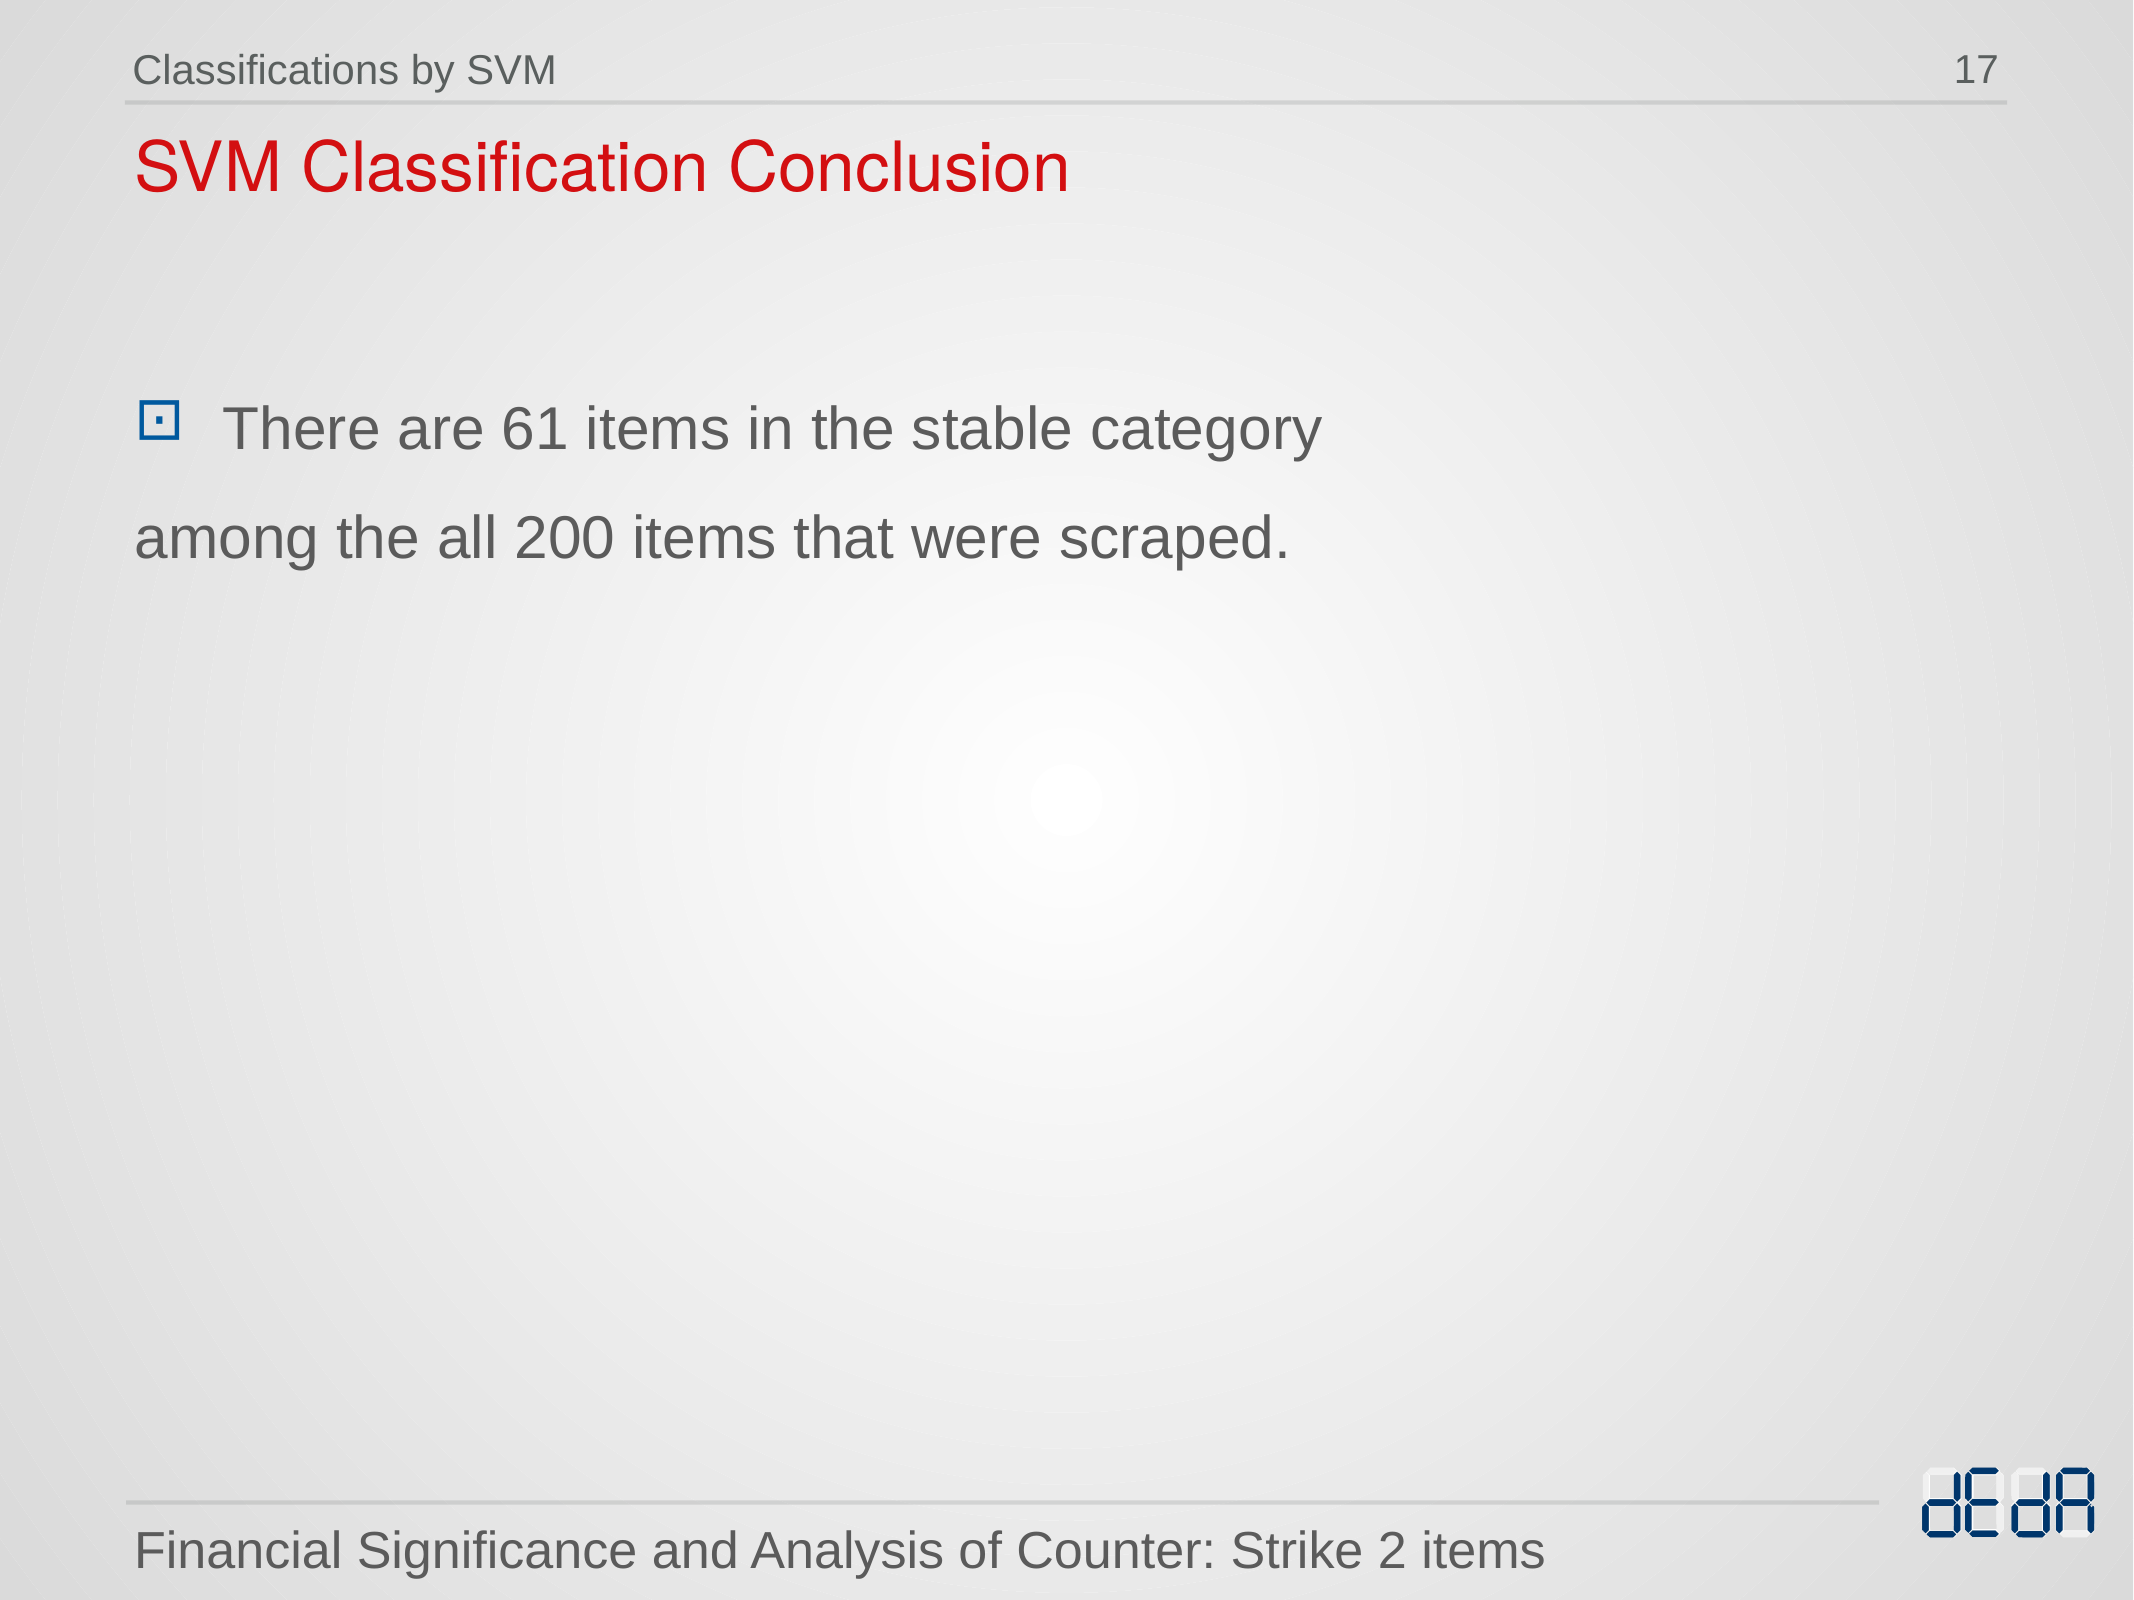

Classifications by SVM
17
SVM Classification Conclusion
There are 61 items in the stable category
among the all 200 items that were scraped.